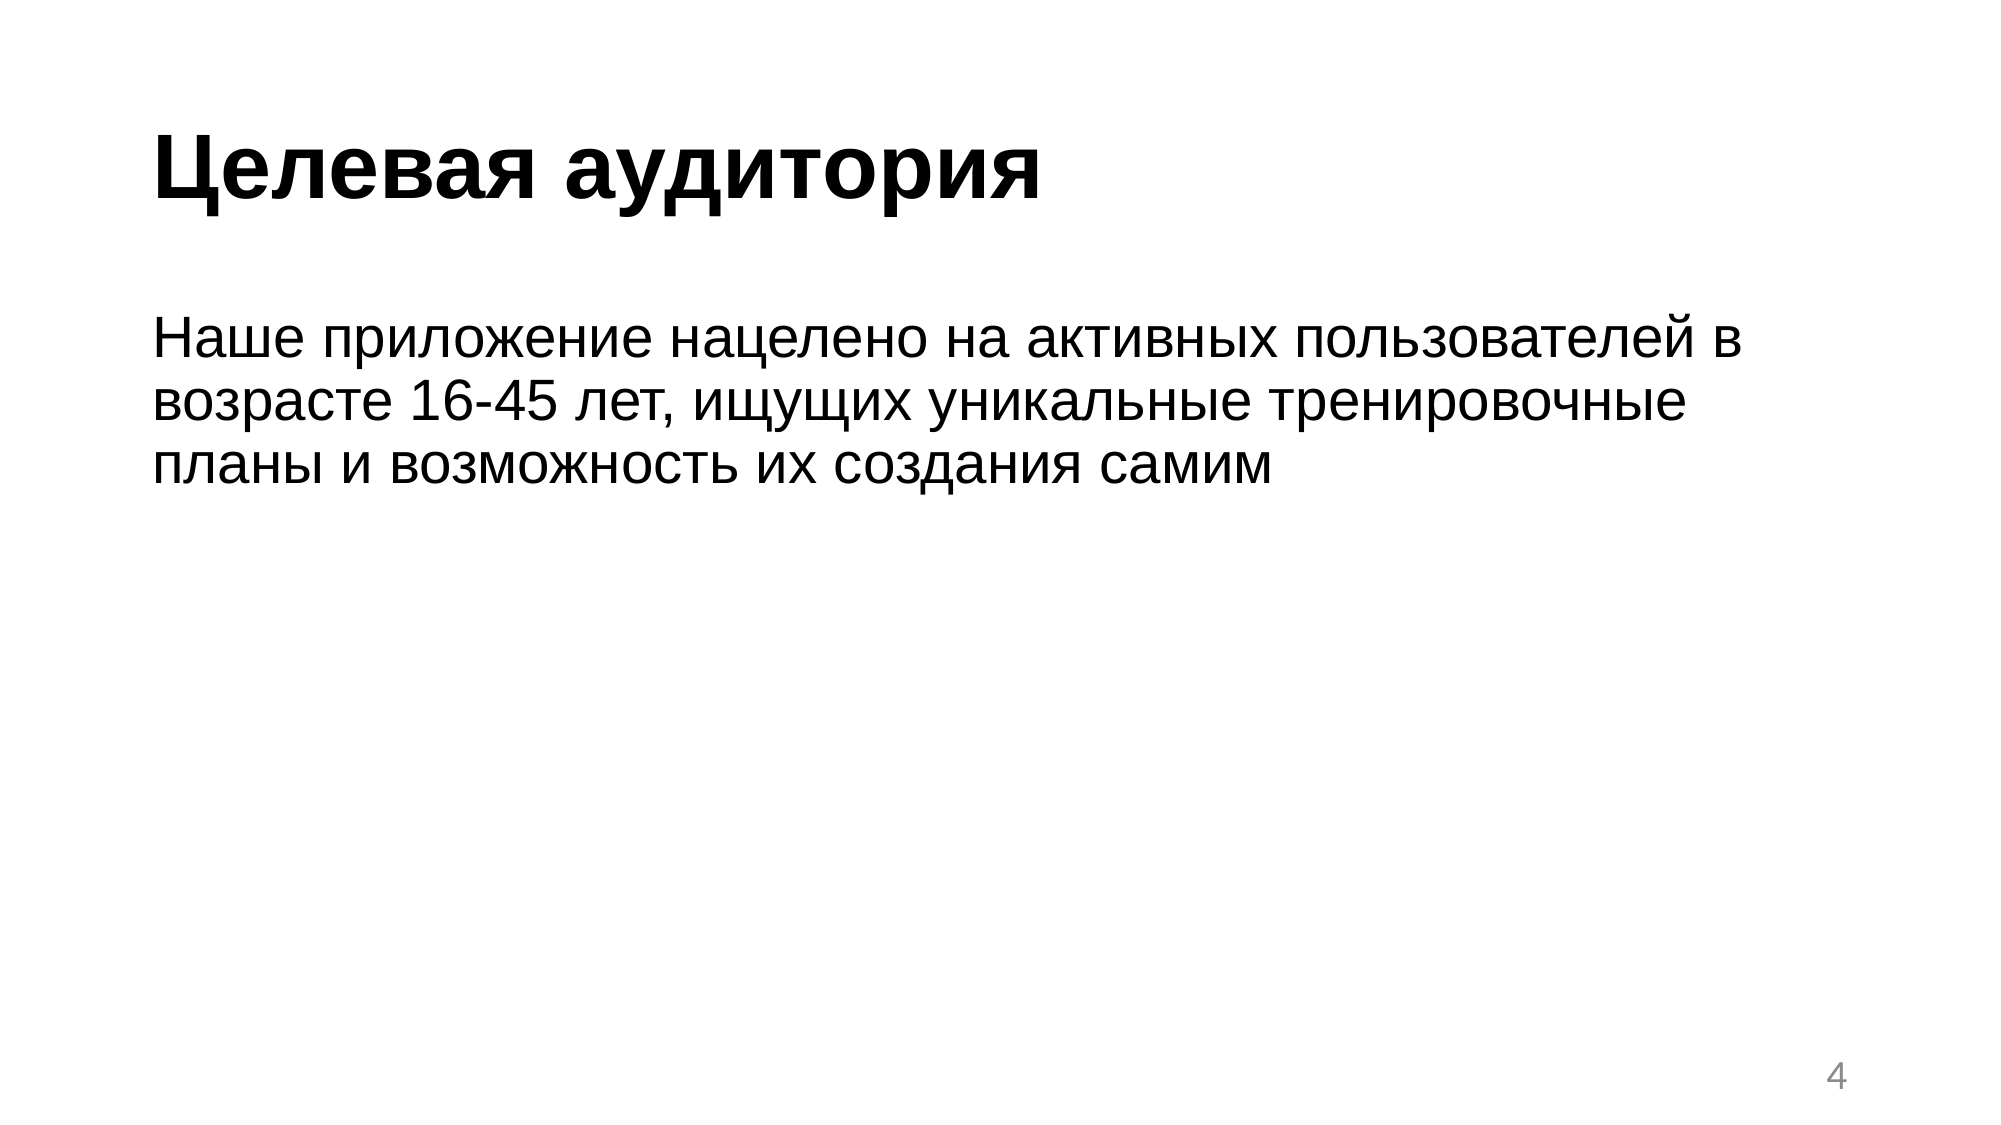

# Целевая аудитория
Наше приложение нацелено на активных пользователей в возрасте 16-45 лет, ищущих уникальные тренировочные планы и возможность их создания самим
4